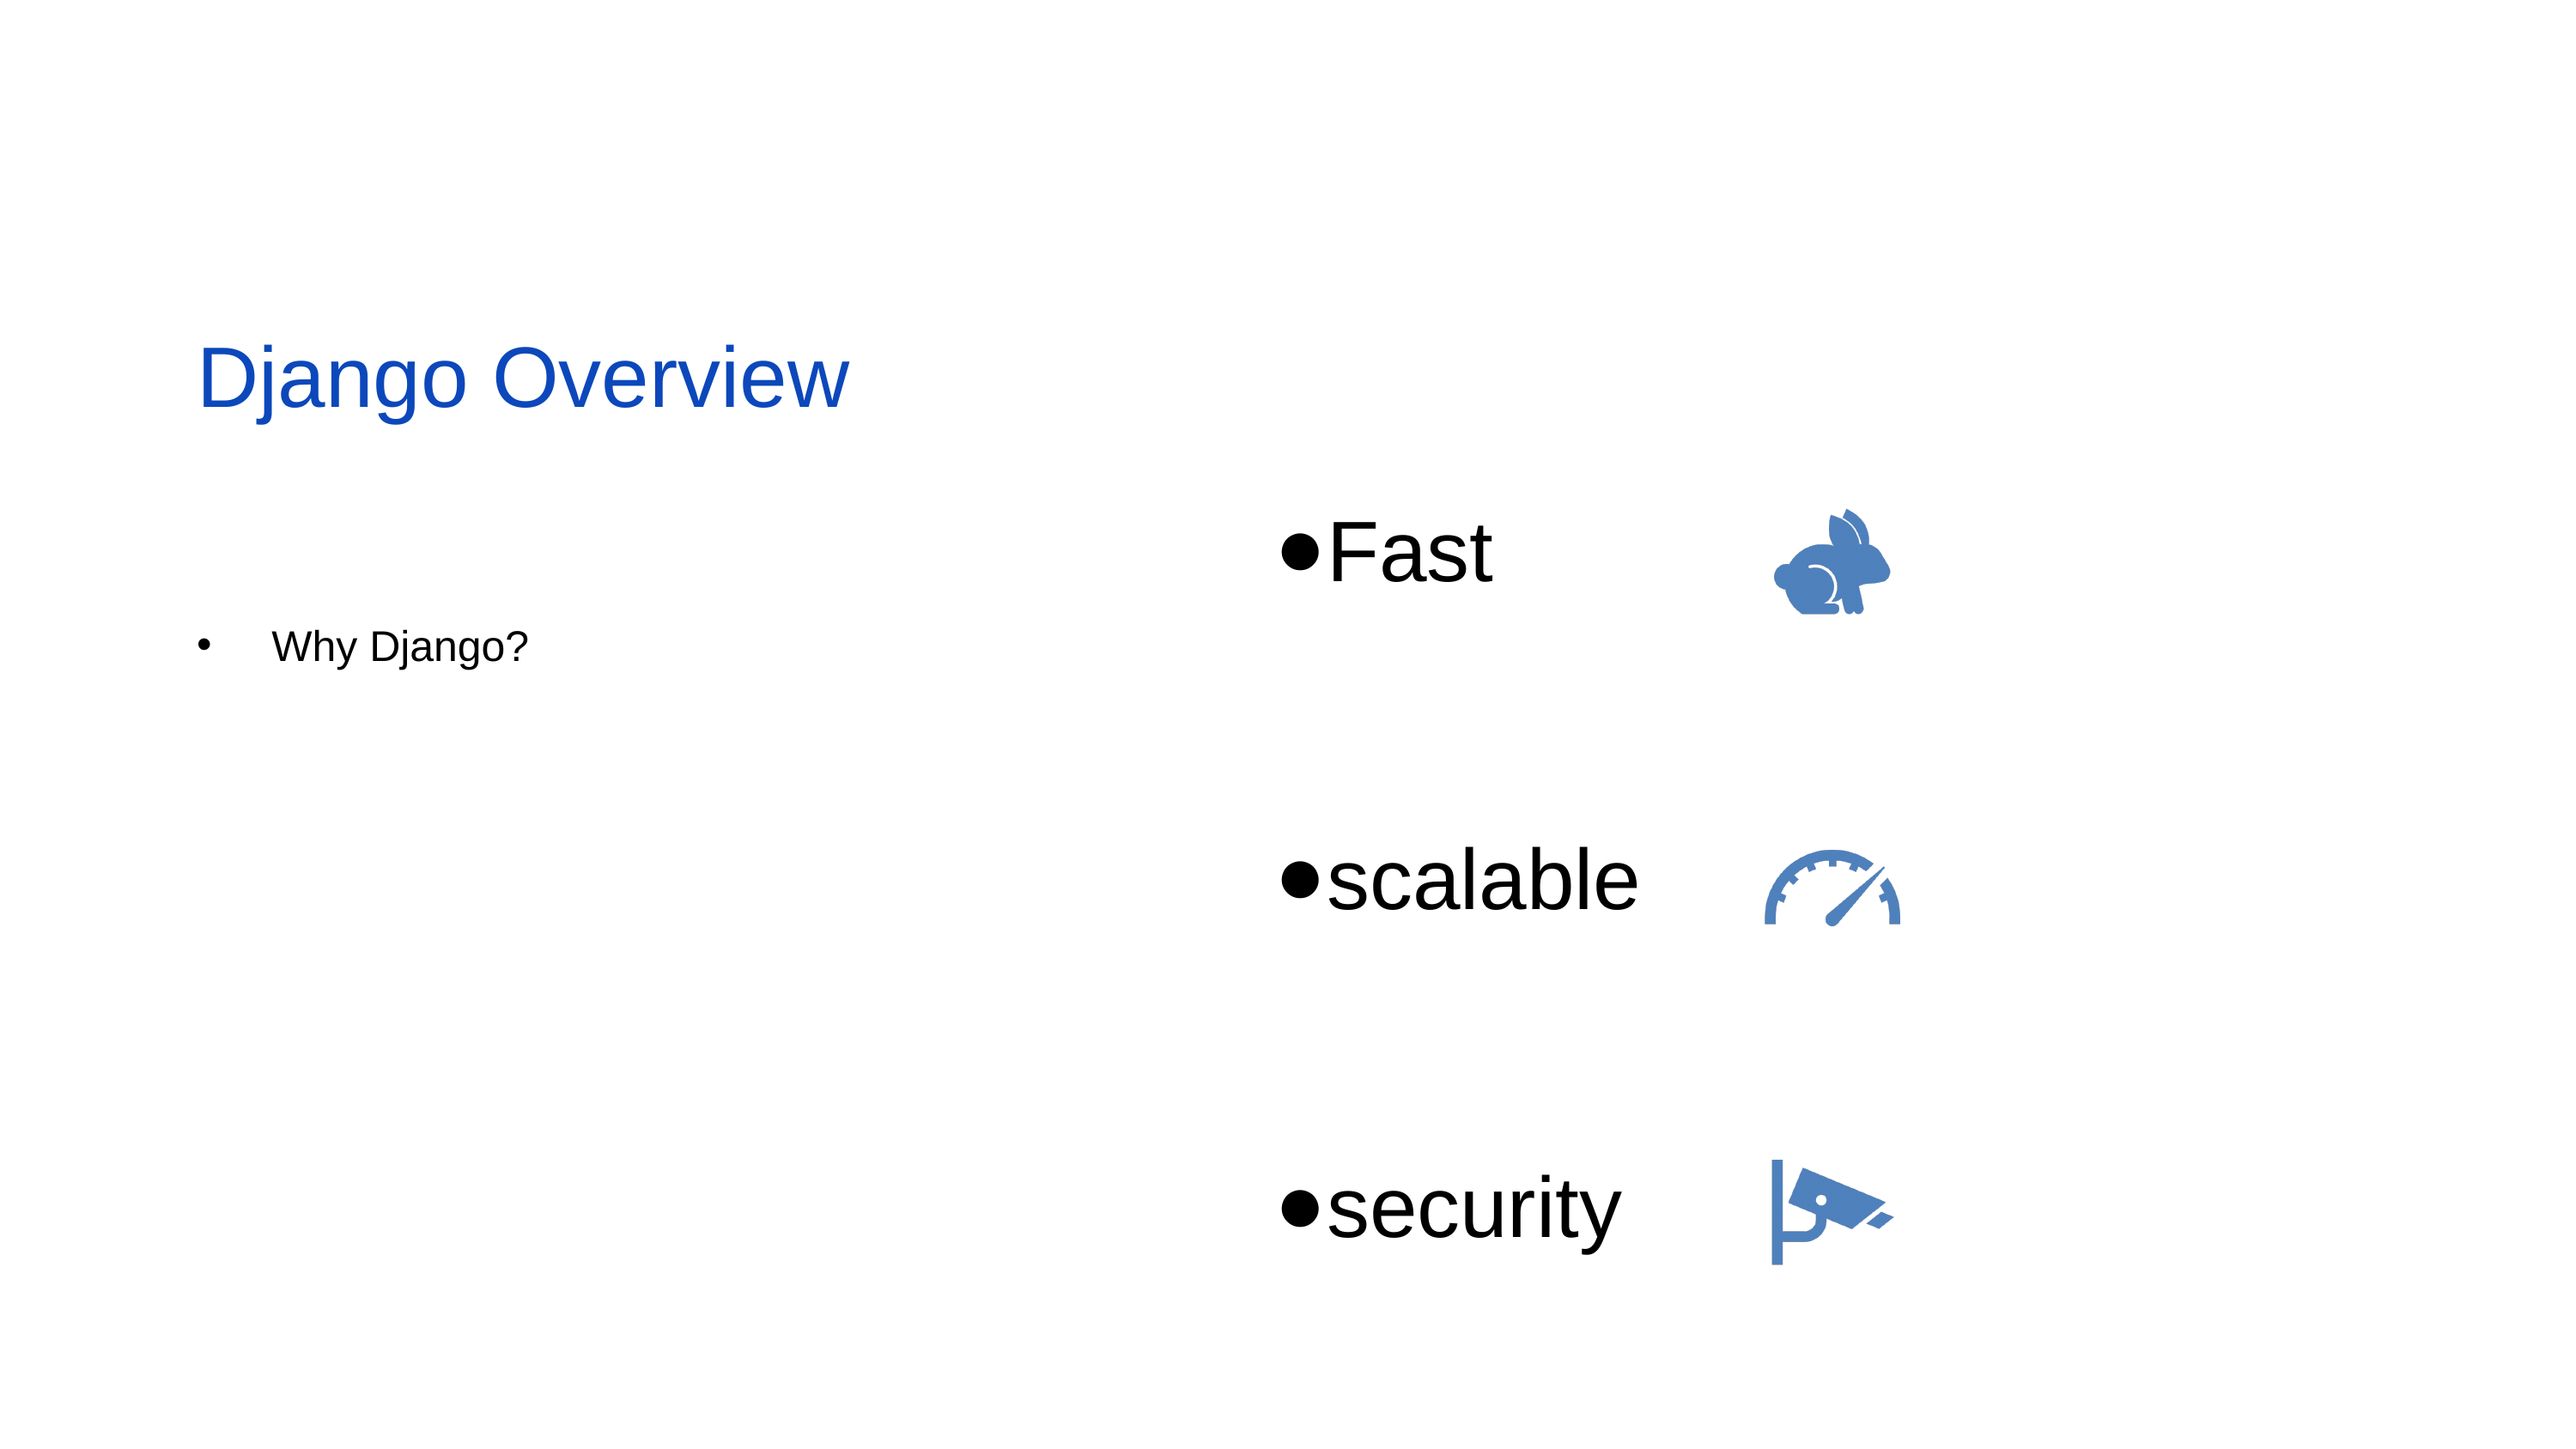

# Django Overview

     Why Django?
Fast

scalable

security